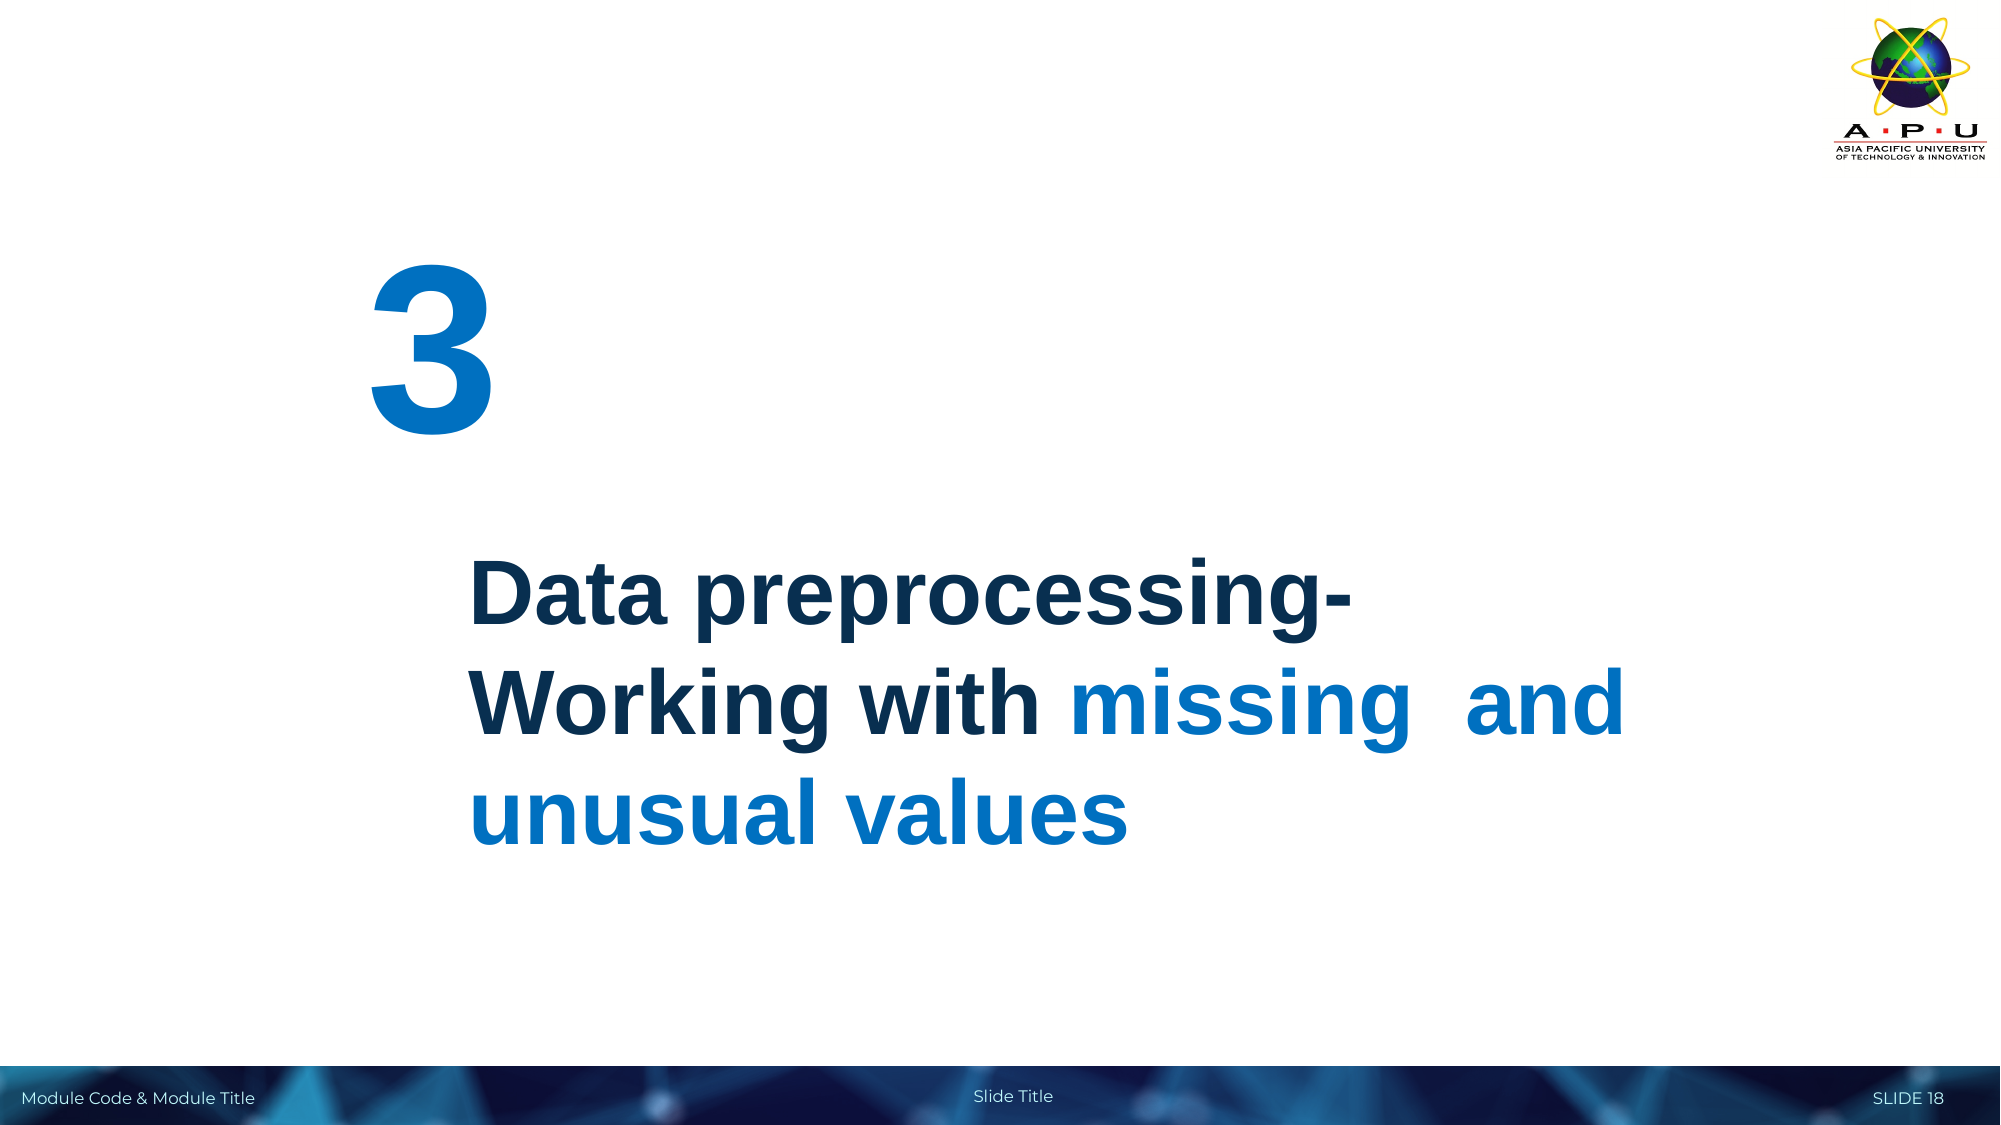

3
Data preprocessing- Working with missing  and unusual values